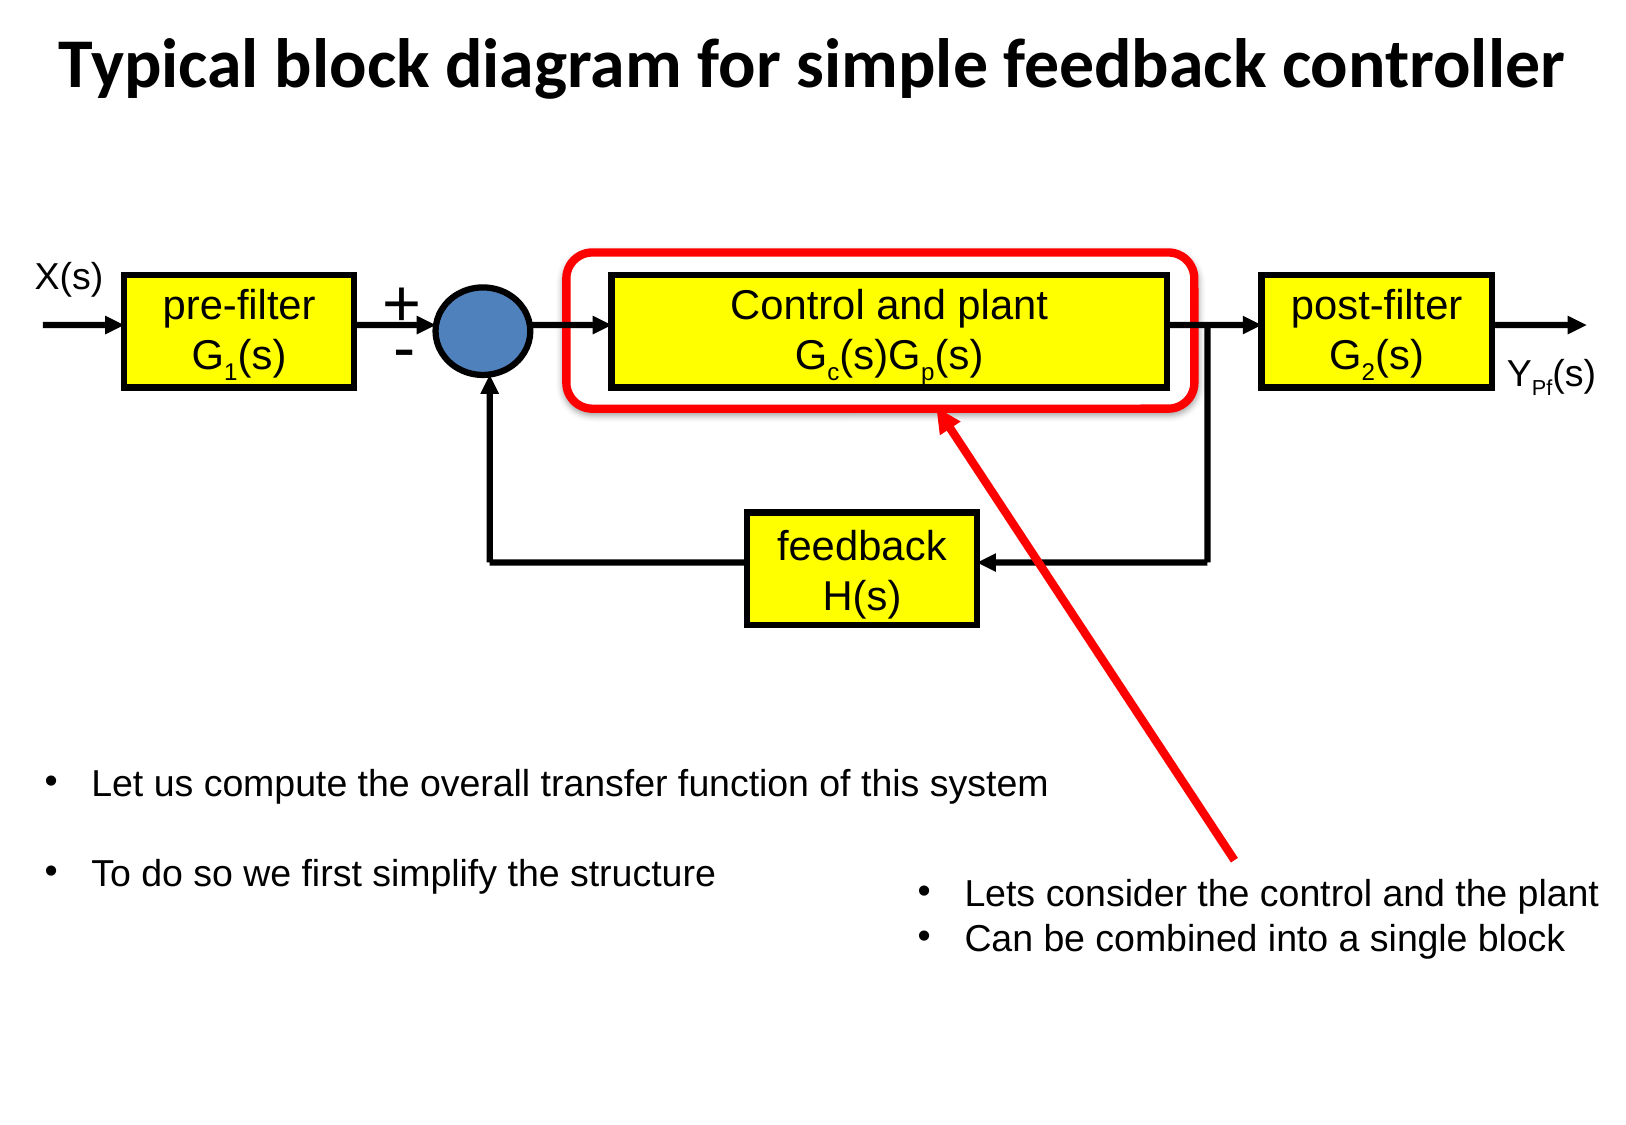

Typical block diagram for simple feedback controller
X(s)

+
pre-filter
G1(s)
Control and plant
Gc(s)Gp(s)
post-filter
G2(s)

-

YPf(s)

feedback
H(s)

Let us compute the overall transfer function of this system

To do so we first simplify the structure

Lets consider the control and the plant
Can be combined into a single block